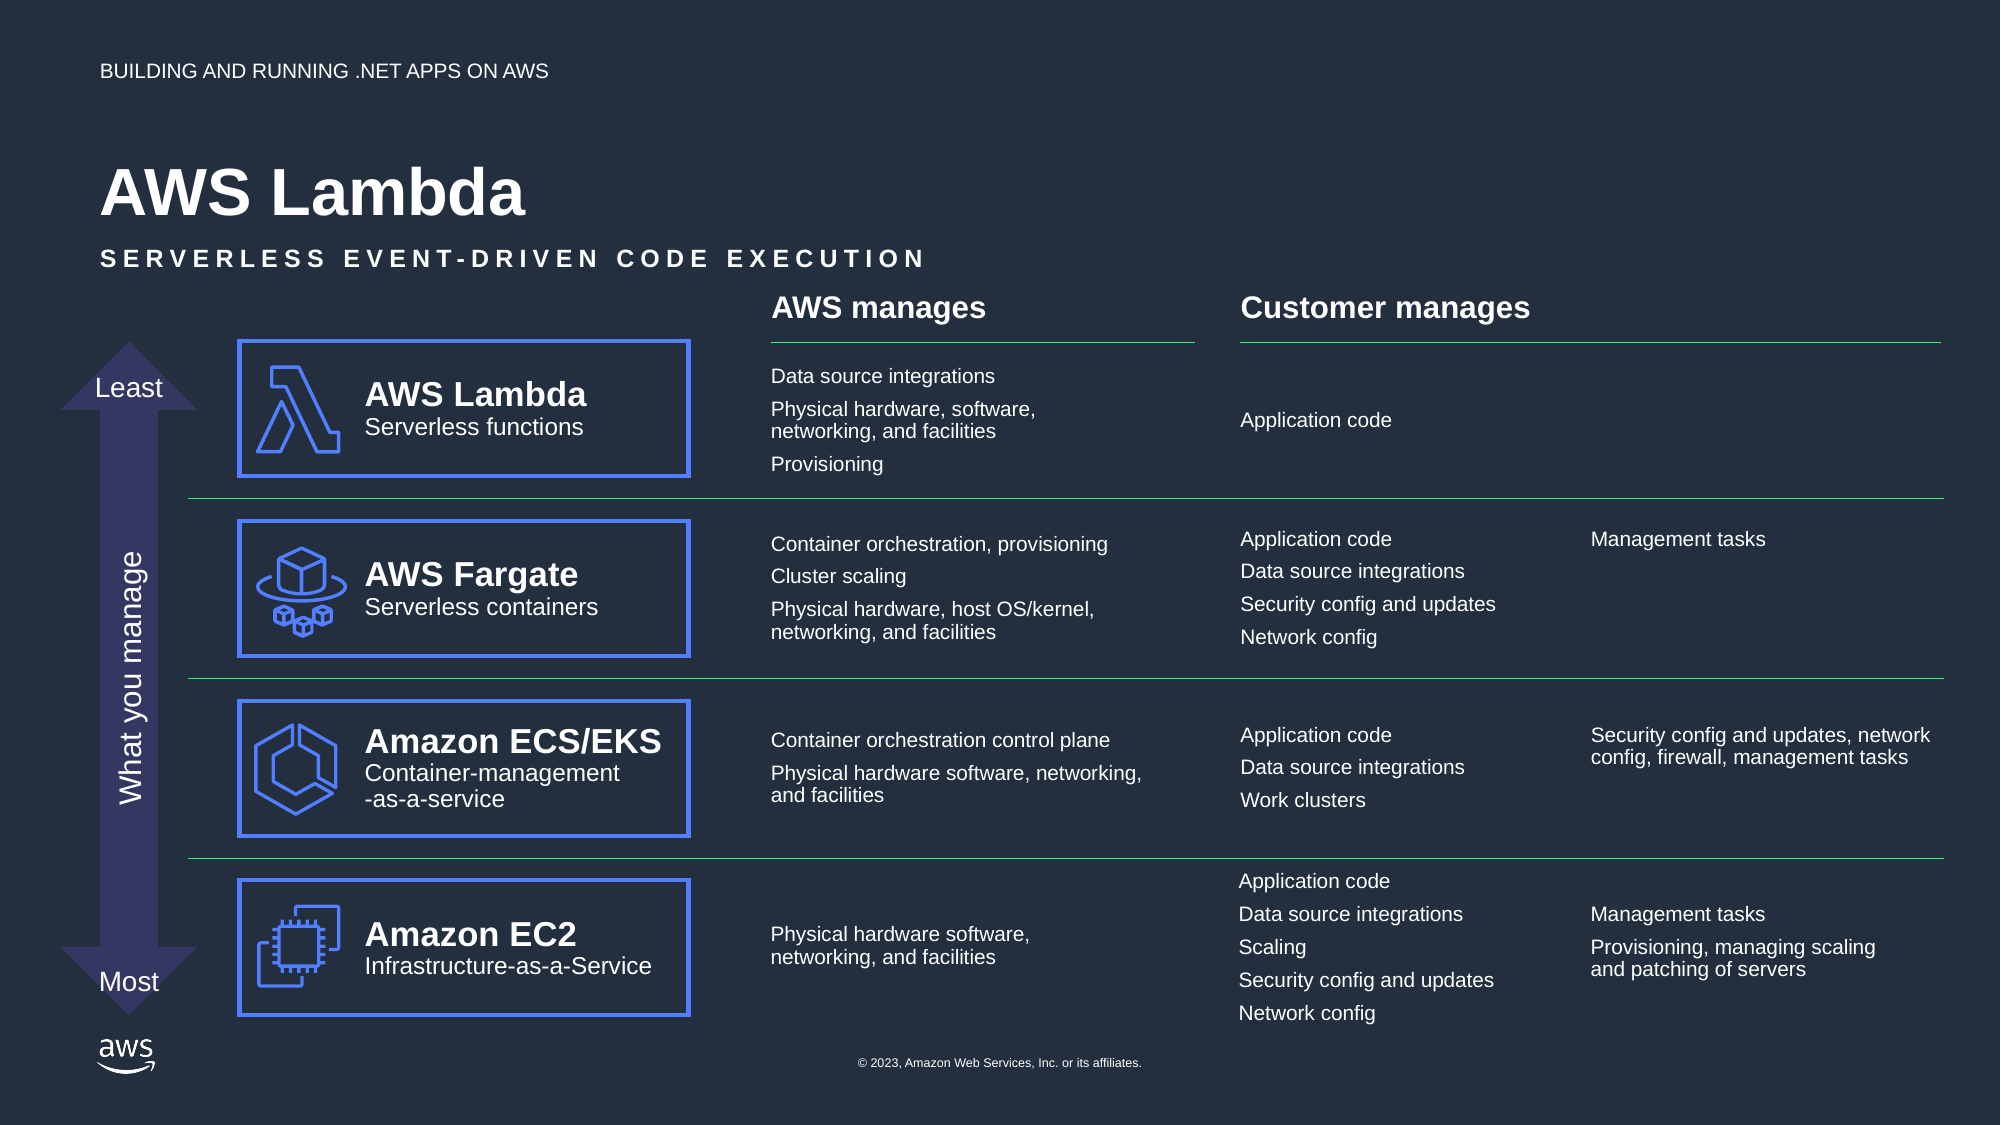

# AWS Lambda
Serverless event-driven code execution
AWS manages
Customer manages
AWS Lambda
Serverless functions

Least

What you manage
Most
Data source integrations
Physical hardware, software,
networking, and facilities
Provisioning
Application code
Container orchestration, provisioning
Cluster scaling
Physical hardware, host OS/kernel, networking, and facilities
Application code
Data source integrations
Security config and updates
Network config
Management tasks
AWS Fargate
Serverless containers

Amazon ECS/EKS
Container-management
-as-a-service

Container orchestration control plane
Physical hardware software, networking, and facilities
Application code
Data source integrations
Work clusters
Security config and updates, network config, firewall, management tasks
Application code
Data source integrations
Scaling
Security config and updates
Network config

Management tasks
Provisioning, managing scaling and patching of servers
Amazon EC2
Infrastructure-as-a-Service

Physical hardware software, networking, and facilities